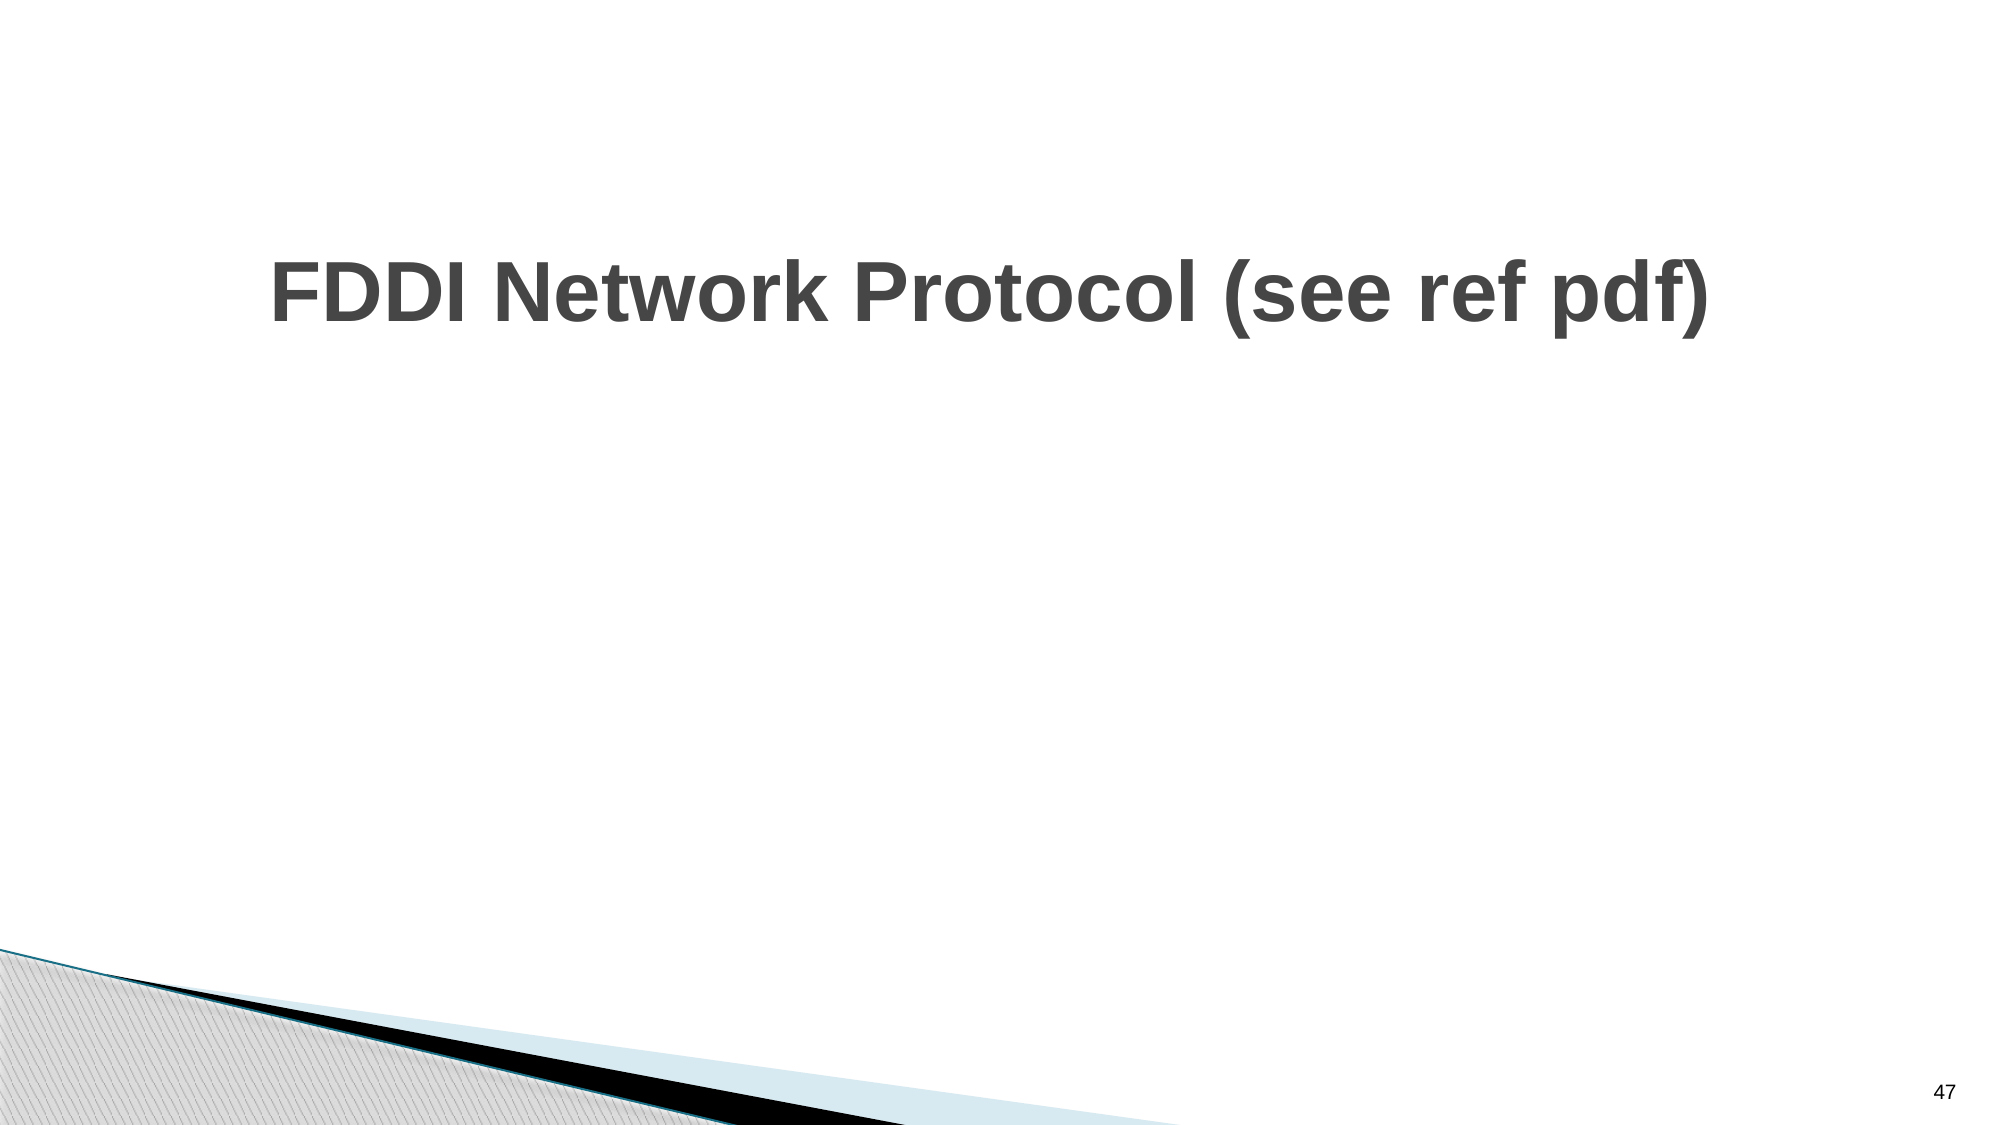

# FDDI Network Protocol (see ref pdf)
47